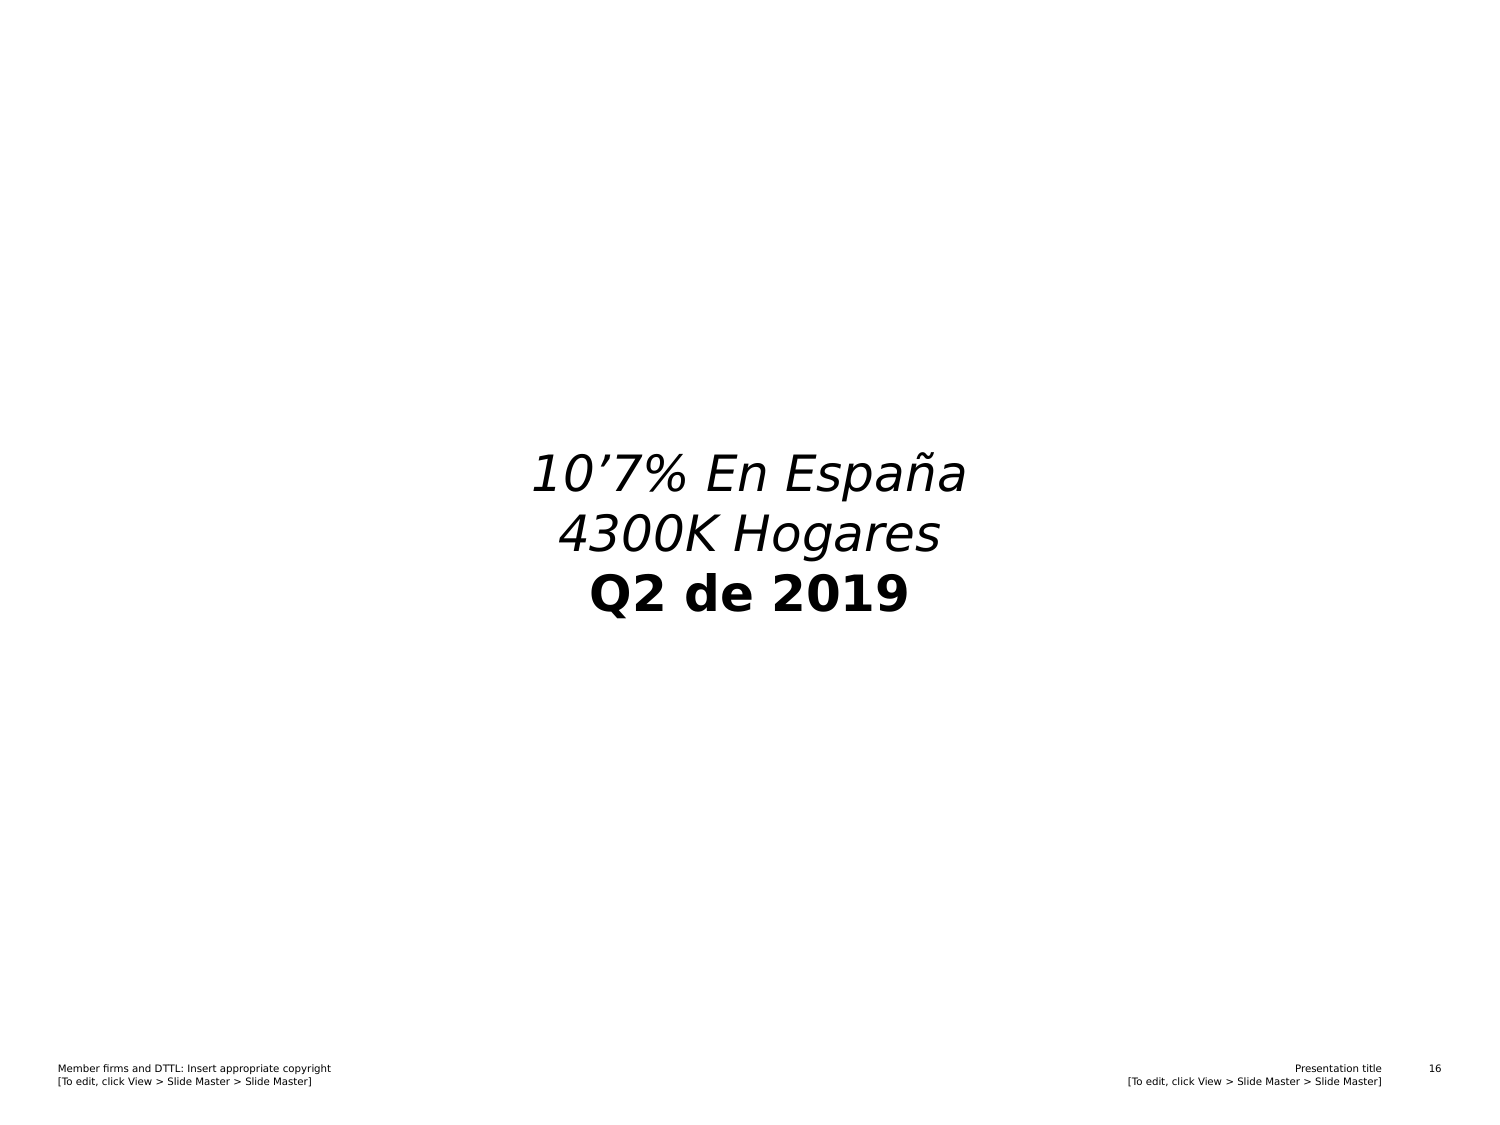

# 10’7% En España 4300K Hogares Q2 de 2019